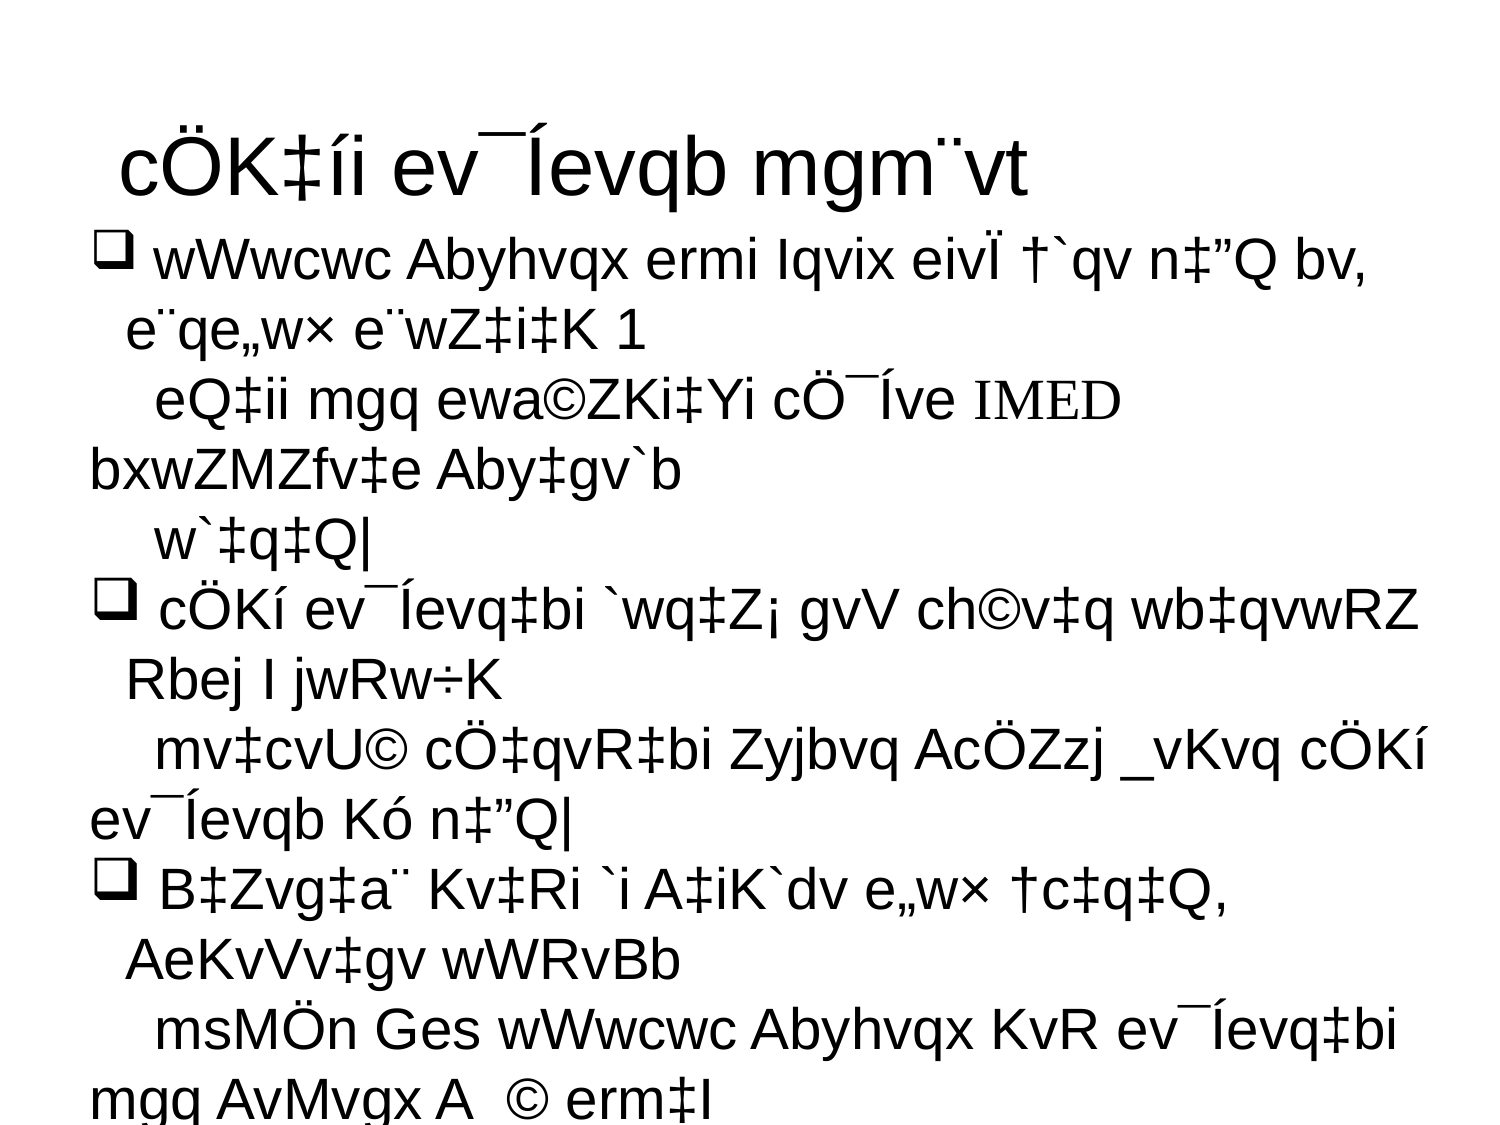

# cÖK‡íi ev¯Íevqb mgm¨vt
 wWwcwc Abyhvqx ermi Iqvix eivÏ †`qv n‡”Q bv, e¨qe„w× e¨wZ‡i‡K 1
    eQ‡ii mgq ewa©ZKi‡Yi cÖ¯Íve IMED bxwZMZfv‡e Aby‡gv`b
    w`‡q‡Q|
 cÖKí ev¯Íevq‡bi `wq‡Z¡ gvV ch©v‡q wb‡qvwRZ Rbej I jwRw÷K
    mv‡cvU© cÖ‡qvR‡bi Zyjbvq AcÖZzj _vKvq cÖKí ev¯Íevqb Kó n‡”Q|
 B‡Zvg‡a¨ Kv‡Ri `i A‡iK`dv e„w× †c‡q‡Q, AeKvVv‡gv wWRvBb
    msMÖn Ges wWwcwc Abyhvqx KvR ev¯Íevq‡bi mgq AvMvgx A_© erm‡I
    †kl n‡q hv‡e| ZvB wWwcwcwU ms‡kvab Kiv cÖ‡qvRb|
 IWM Gi mwnZ ToR G DwjøwLZ wba©vwiZ Kv‡Ri cwigvY cÖvq †kl
    wKš‘ cÖK‡íi wmsnfvM KvR evwK weavq IWM ‡K cÖK‡íi Kv‡Ri
    mwnZ mswkøó ivLv Riæix|